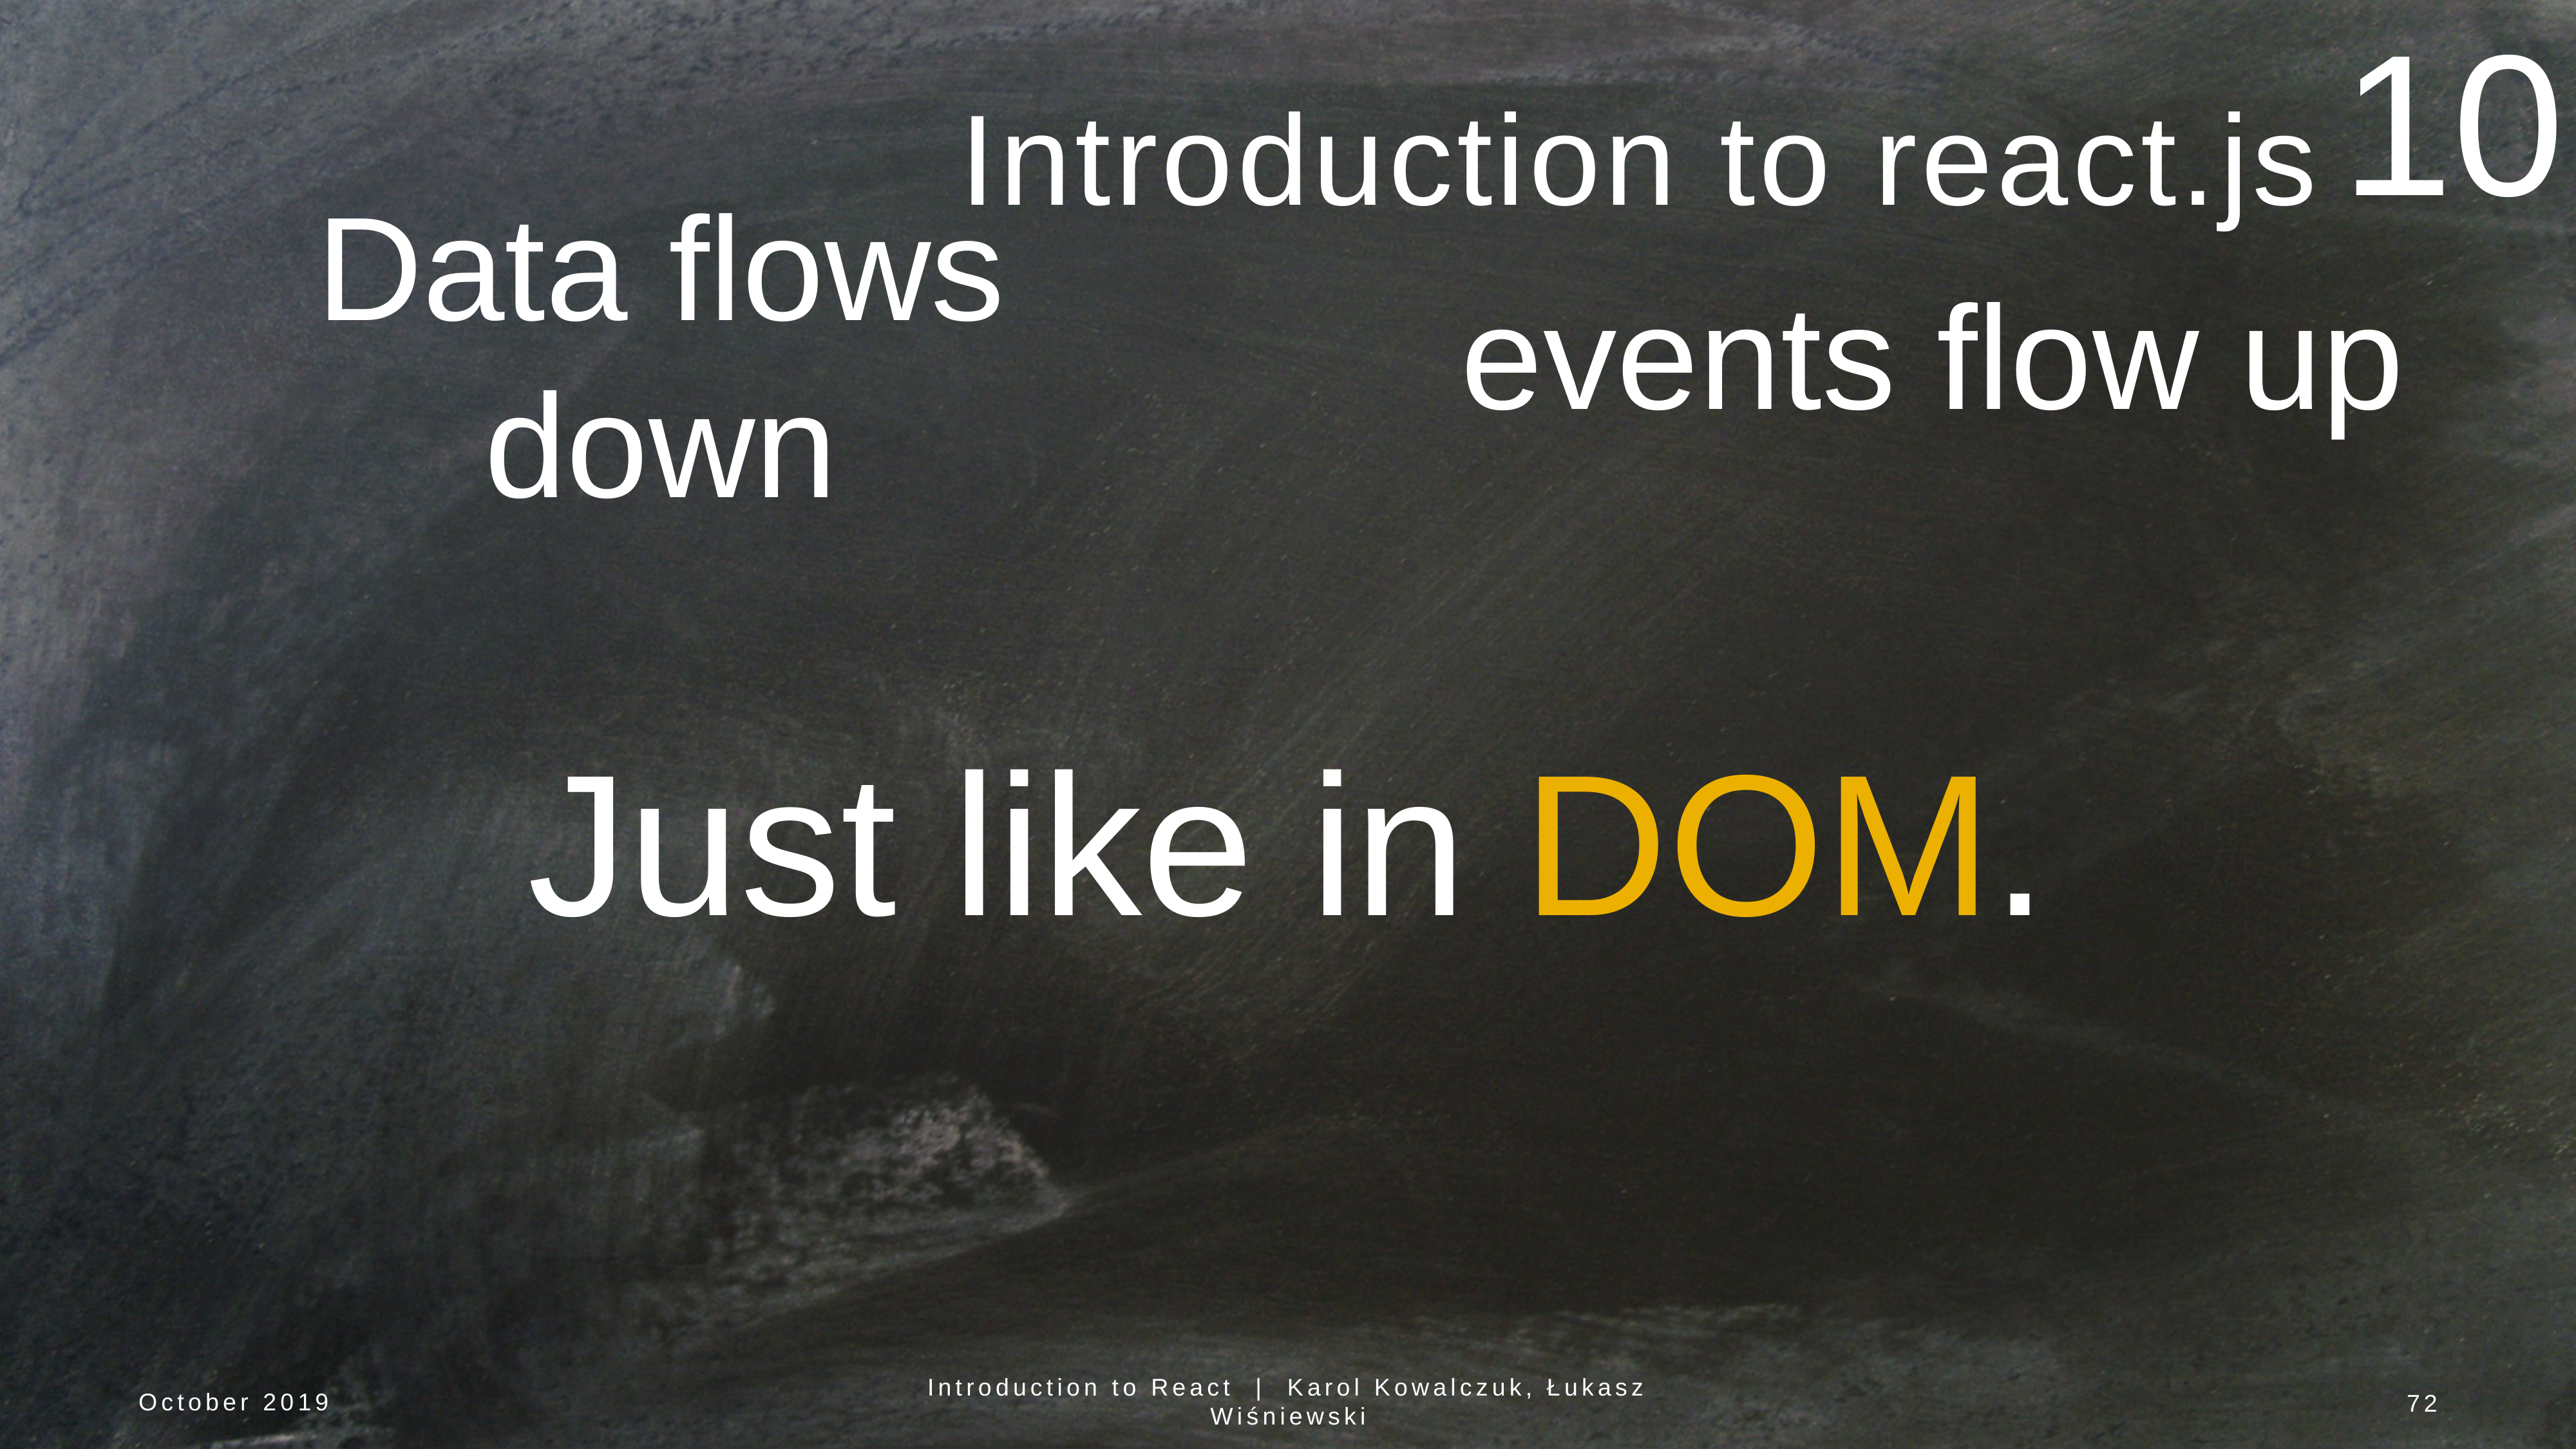

10
Introduction to react.js
Data flows down
events flow up
Just like in DOM.
October 2019
Introduction to React  |  Karol Kowalczuk, Łukasz Wiśniewski
72